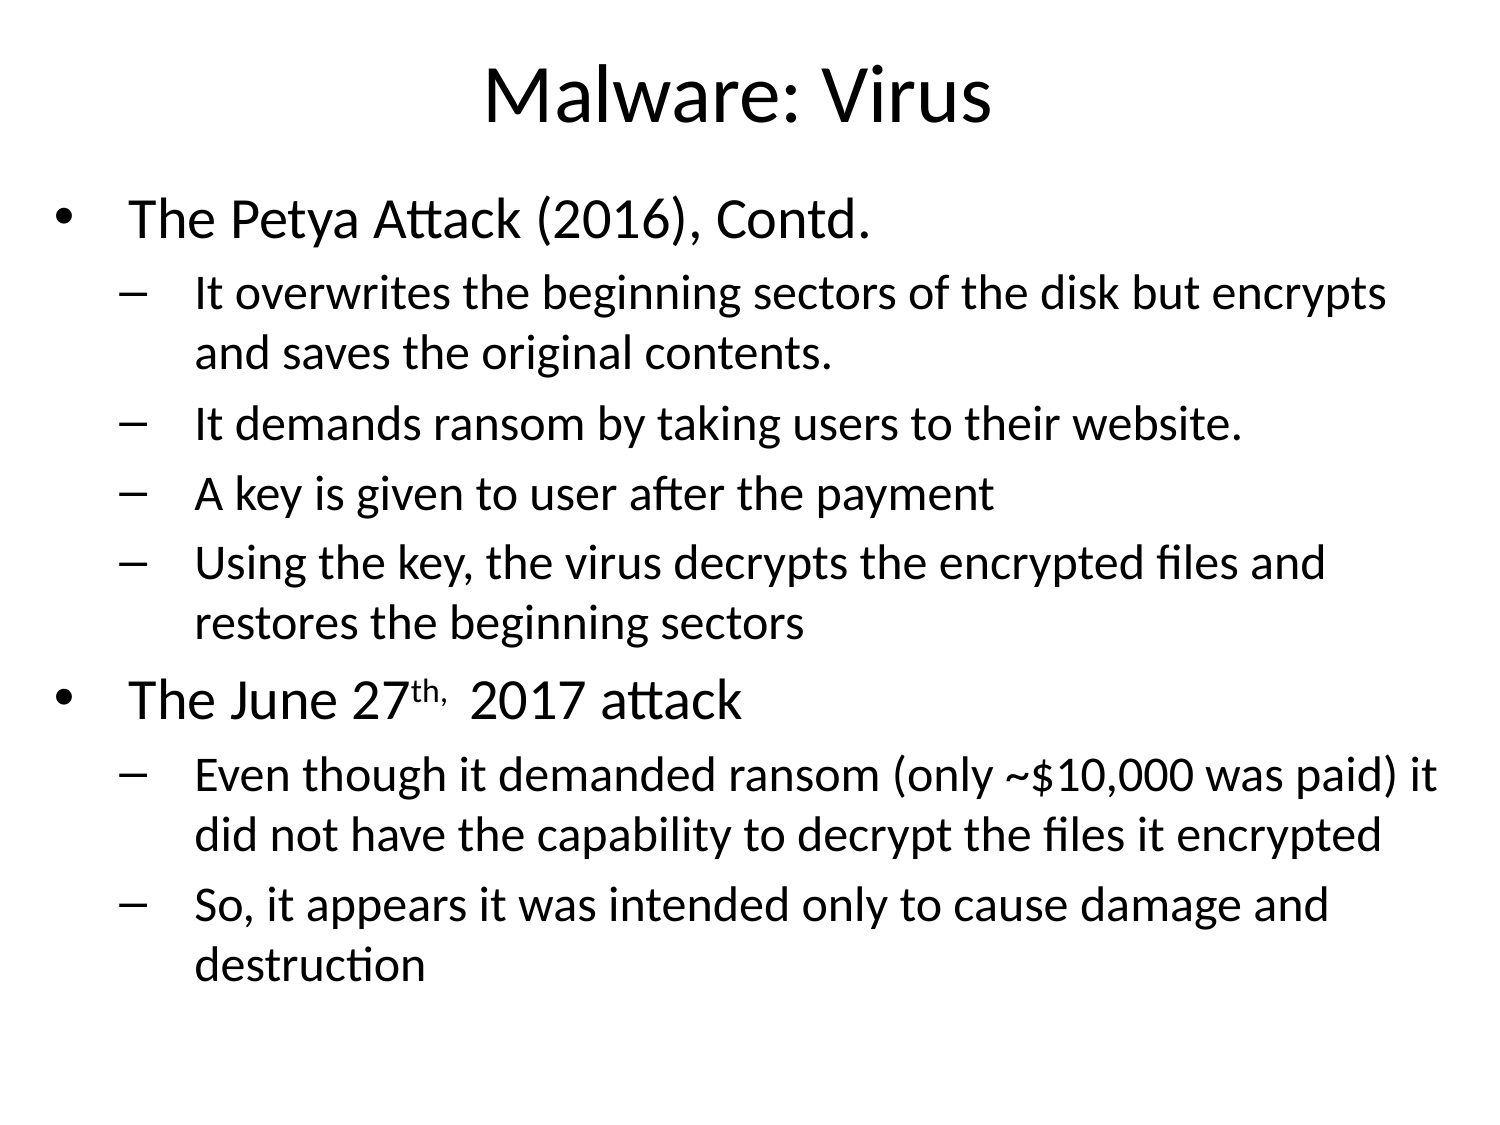

# Malware: Virus
The Petya Attack (2016), Contd.
It overwrites the beginning sectors of the disk but encrypts and saves the original contents.
It demands ransom by taking users to their website.
A key is given to user after the payment
Using the key, the virus decrypts the encrypted files and restores the beginning sectors
The June 27th,  2017 attack
Even though it demanded ransom (only ~$10,000 was paid) it did not have the capability to decrypt the files it encrypted
So, it appears it was intended only to cause damage and destruction